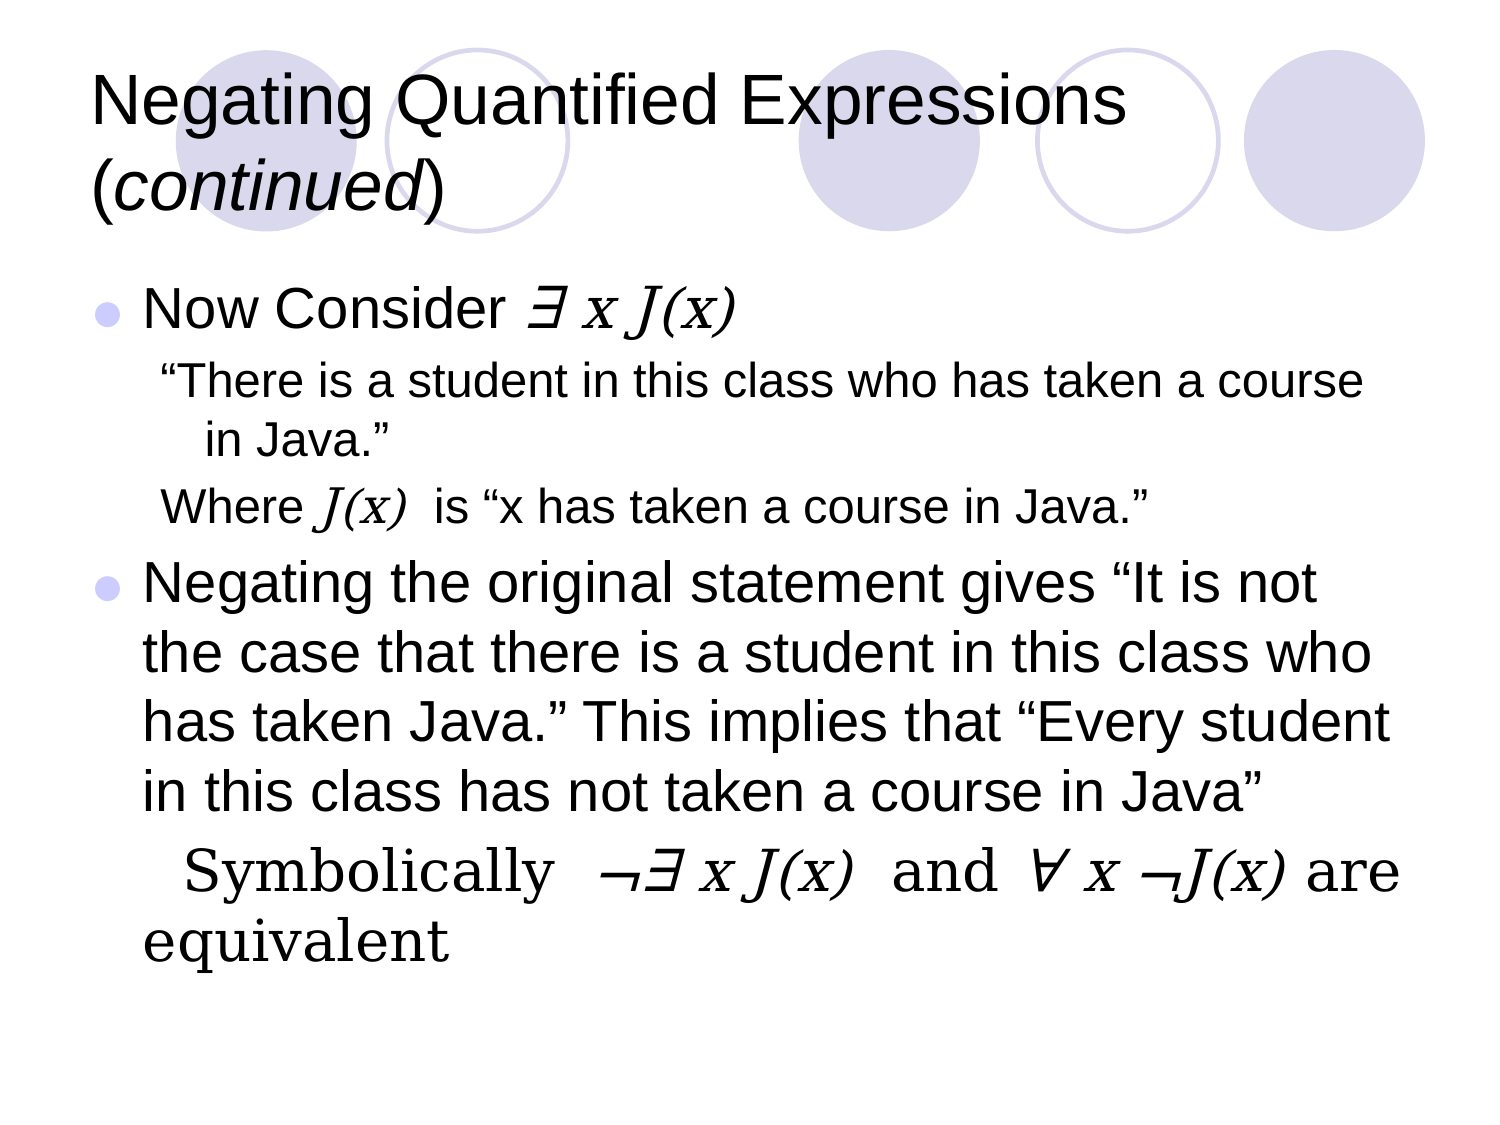

# Negating Quantified Expressions (continued)
Now Consider ∃ x J(x)
“There is a student in this class who has taken a course in Java.”
Where J(x)  is “x has taken a course in Java.”
Negating the original statement gives “It is not the case that there is a student in this class who has taken Java.” This implies that “Every student in this class has not taken a course in Java”
     Symbolically  ¬∃ x J(x)  and ∀ x ¬J(x) are equivalent